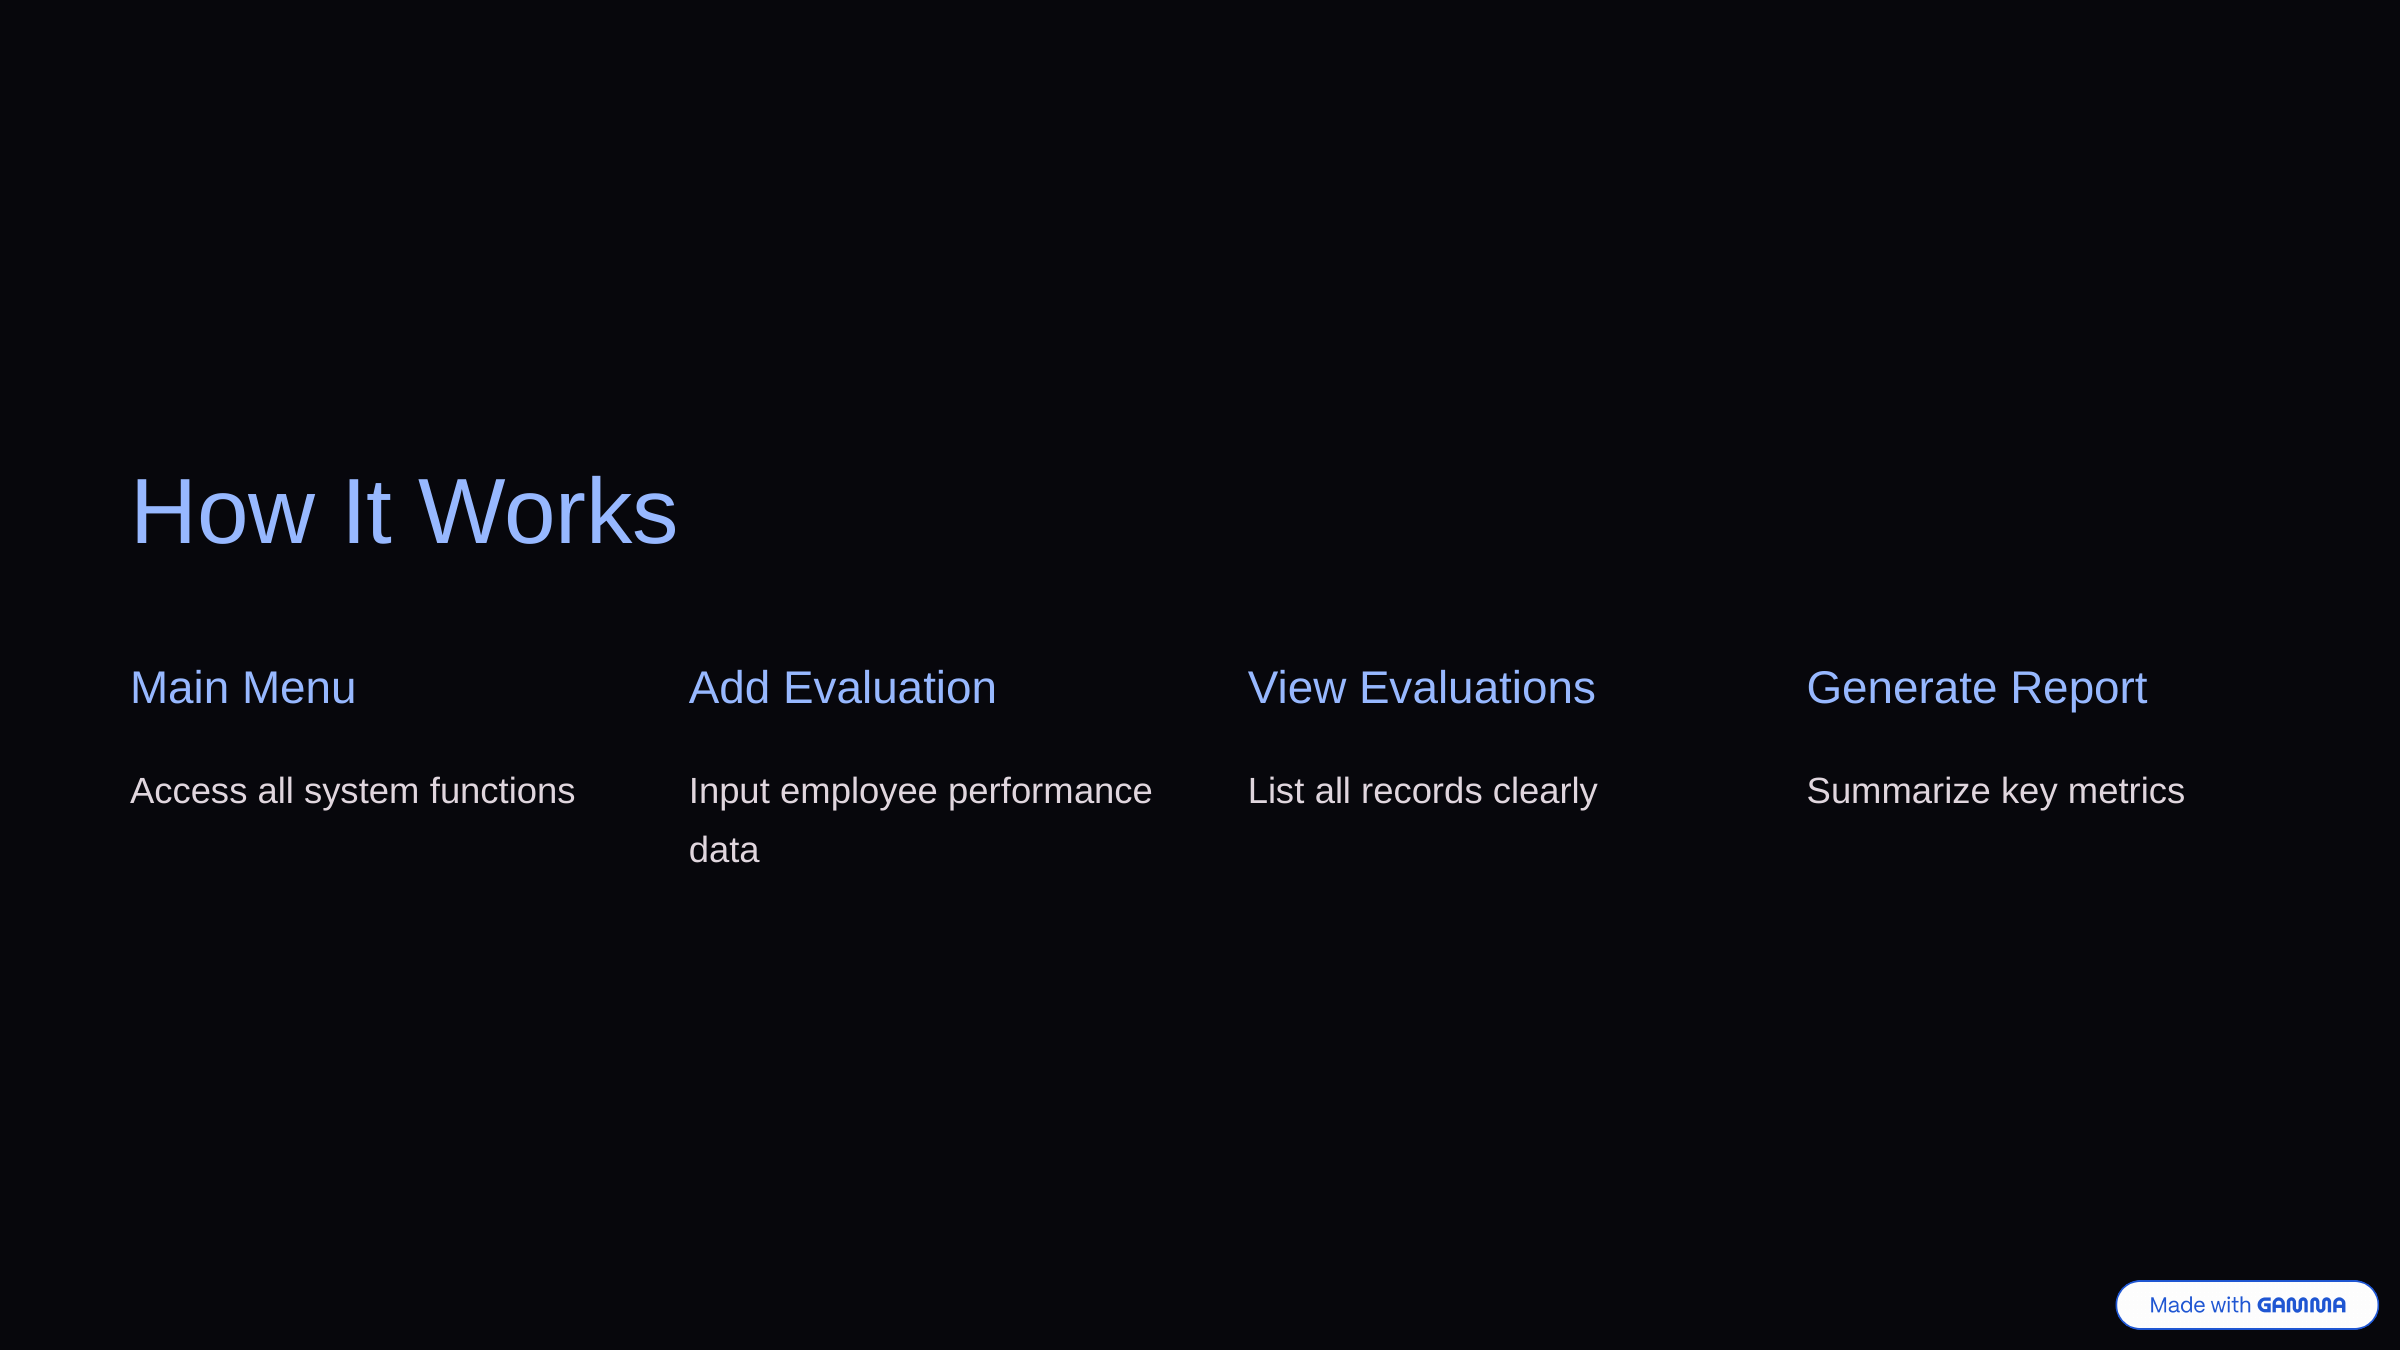

How It Works
Main Menu
Add Evaluation
View Evaluations
Generate Report
Access all system functions
Input employee performance data
List all records clearly
Summarize key metrics